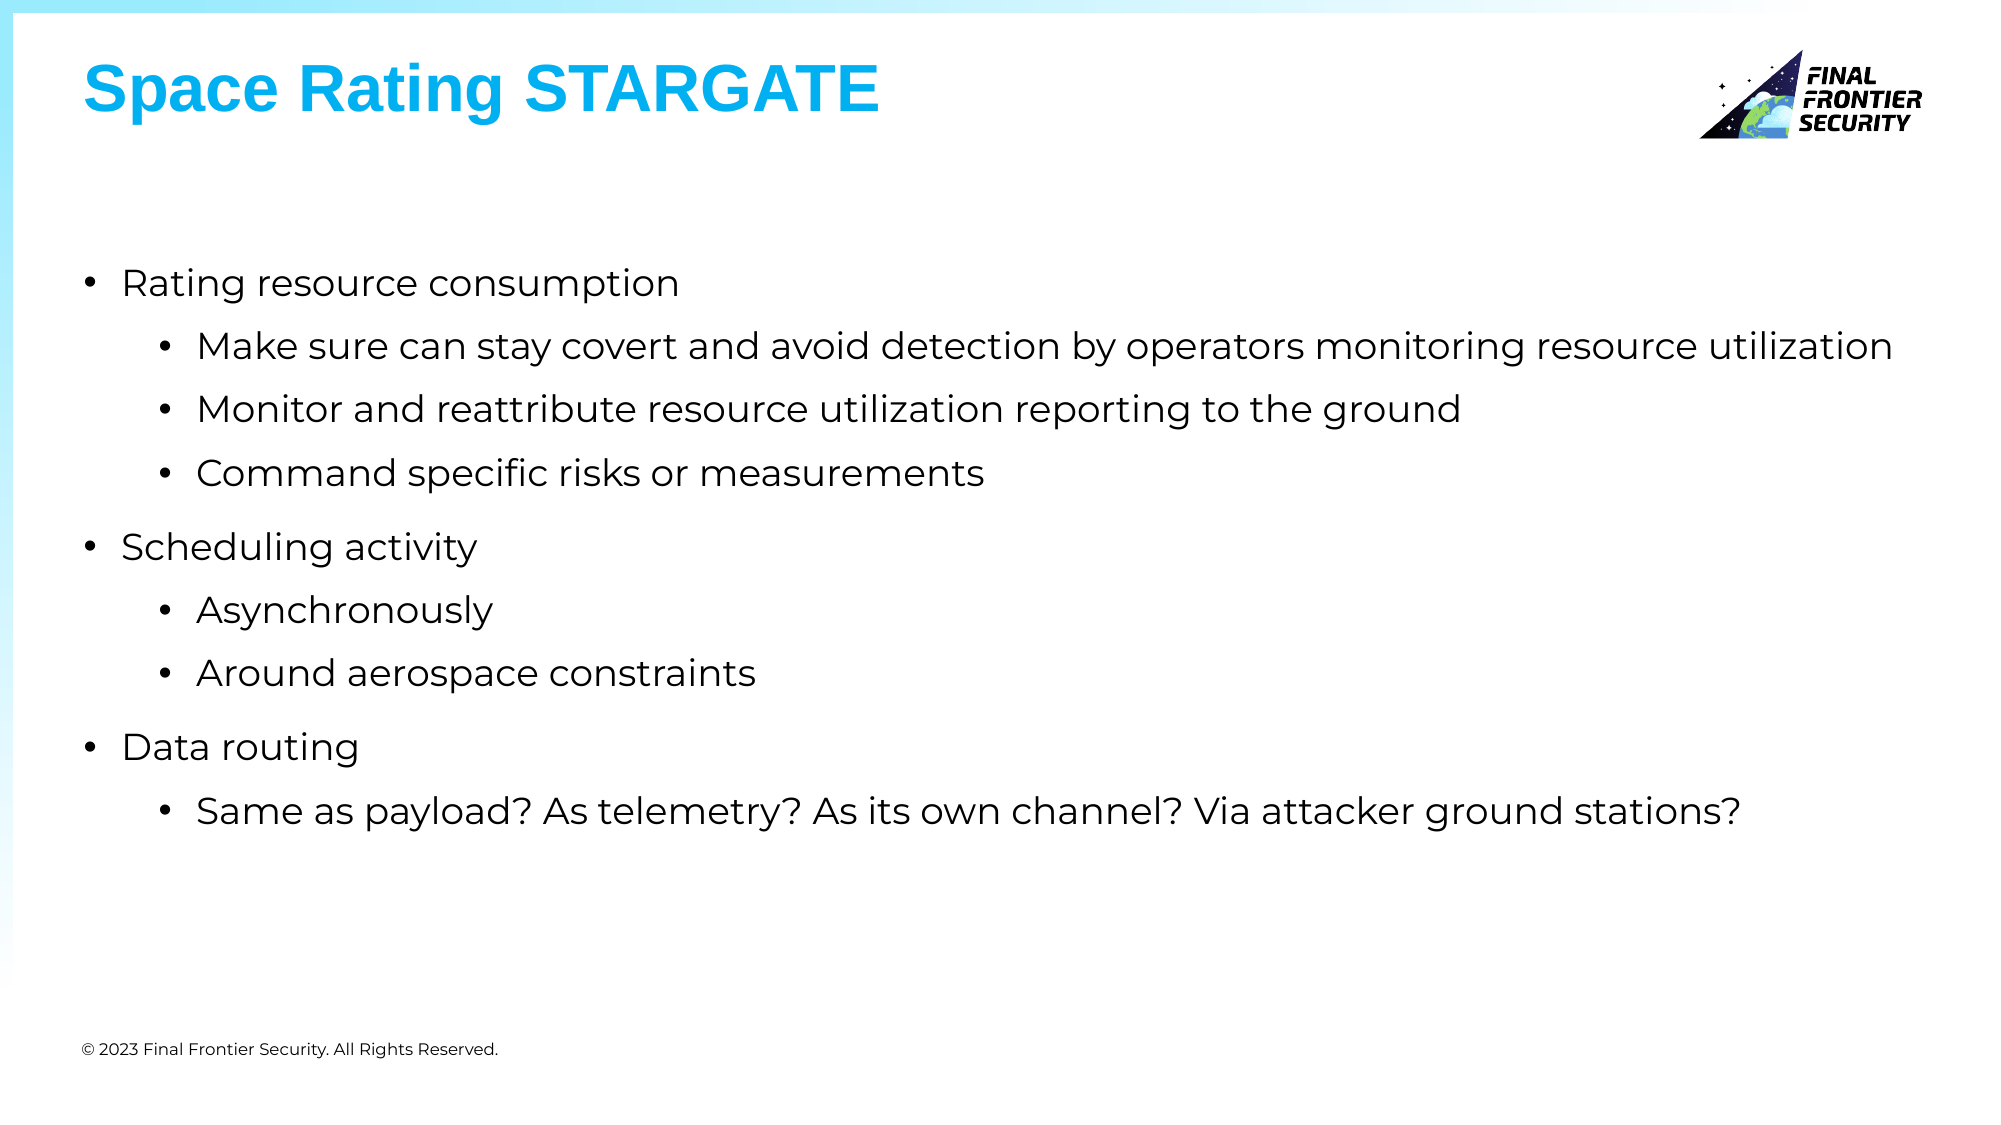

# Space Rating STARGATE
Rating resource consumption
Make sure can stay covert and avoid detection by operators monitoring resource utilization
Monitor and reattribute resource utilization reporting to the ground
Command specific risks or measurements
Scheduling activity
Asynchronously
Around aerospace constraints
Data routing
Same as payload? As telemetry? As its own channel? Via attacker ground stations?